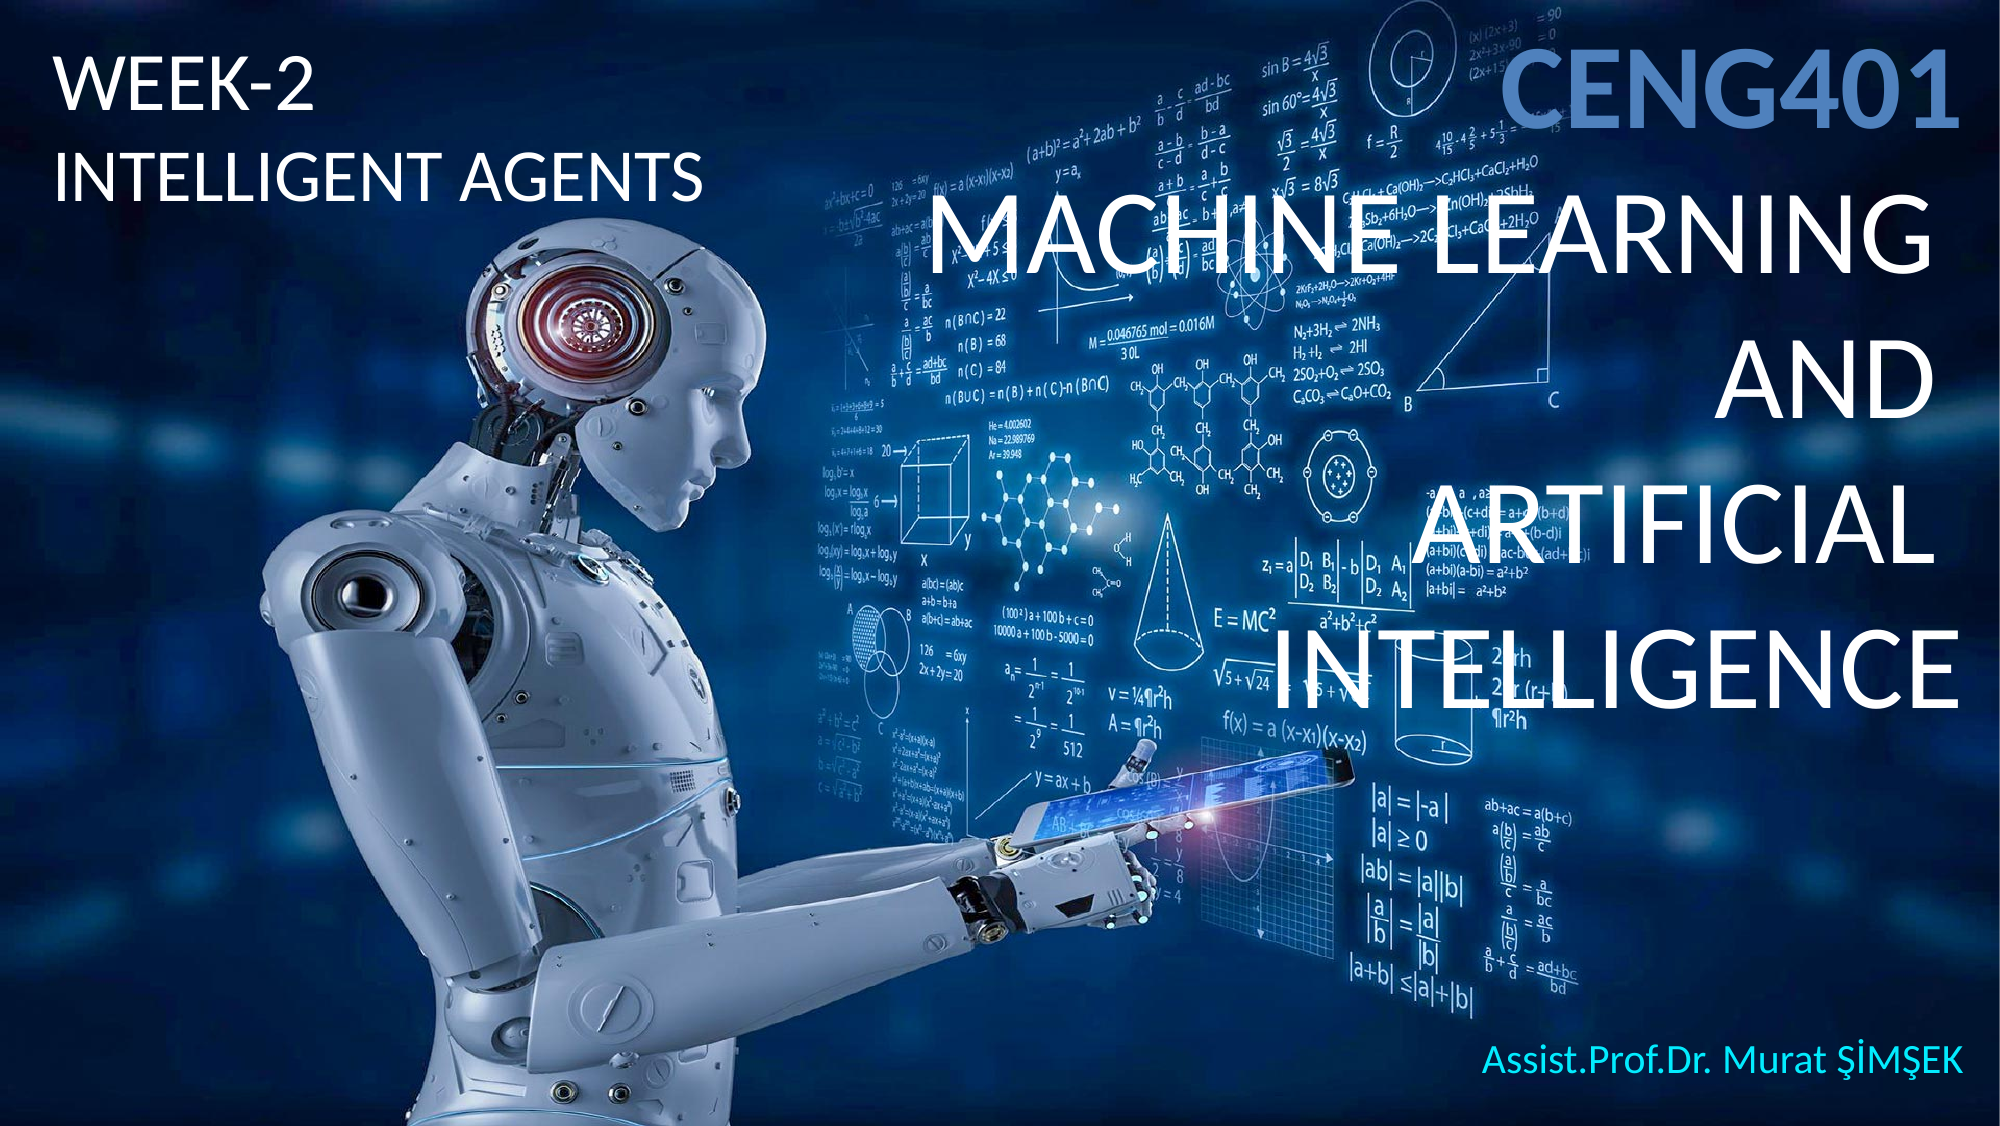

# CENG401 MACHINE LEARNING AND ARTIFICIAL INTELLIGENCE
WEEK-2
INTELLIGENT AGENTS
Assist.Prof.Dr. Murat ŞİMŞEK